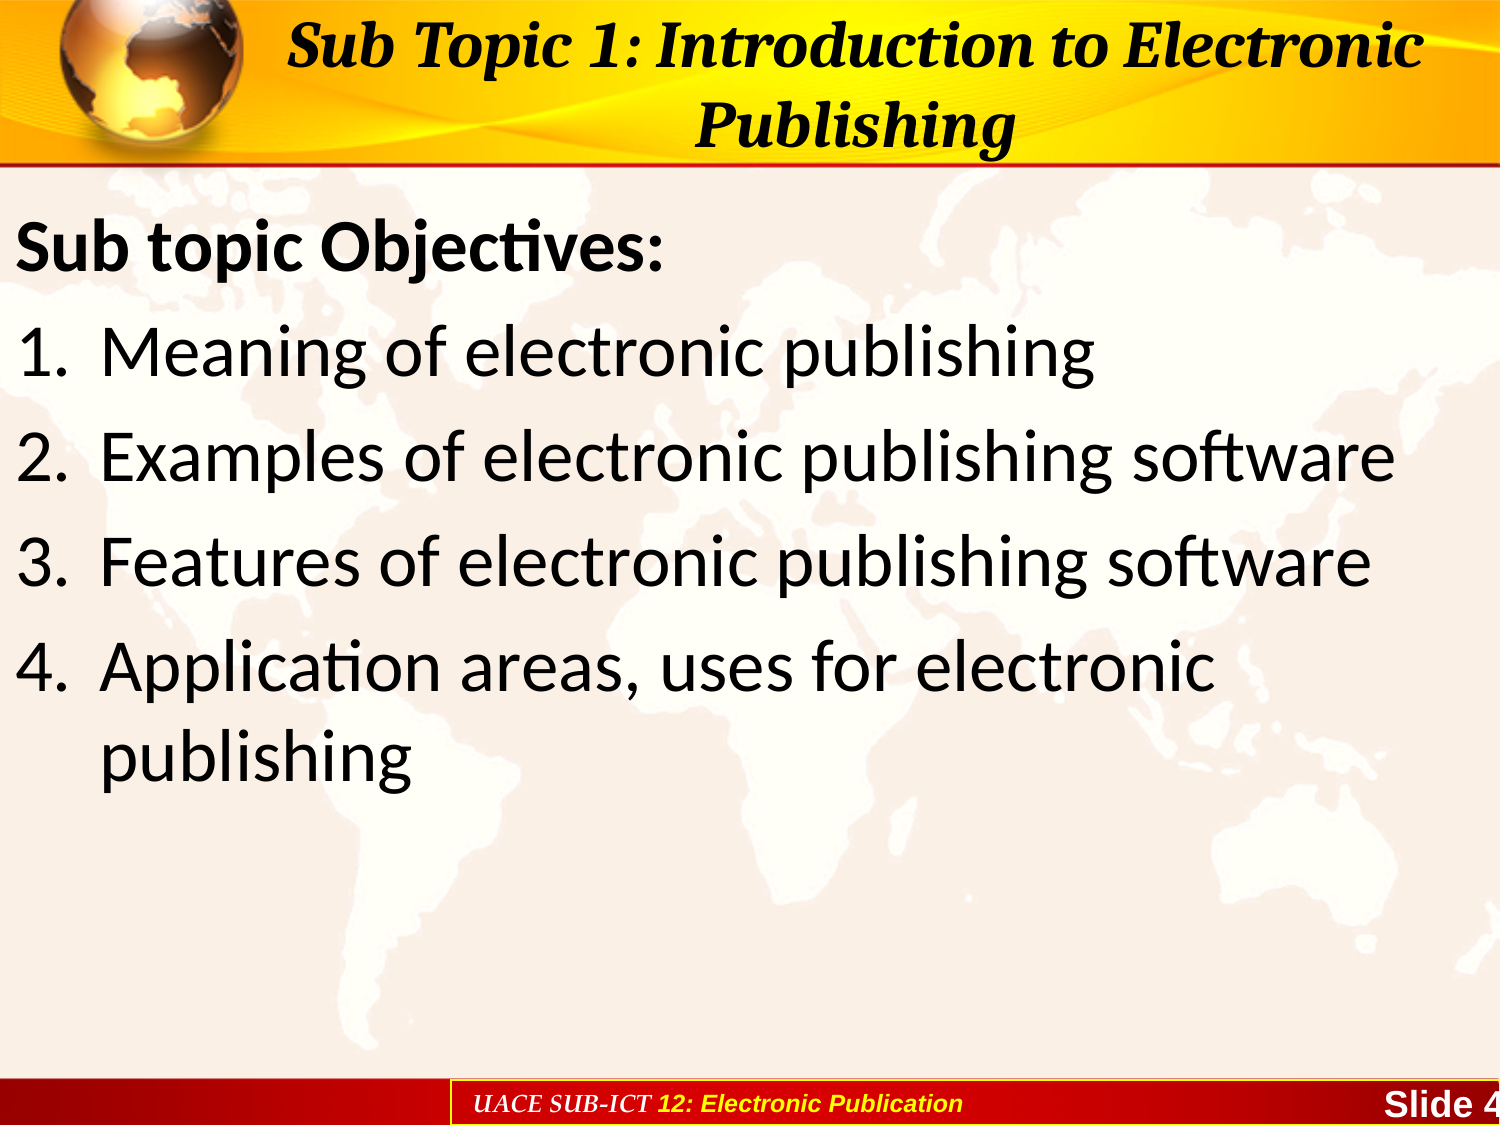

# Sub Topic 1: Introduction to Electronic Publishing
Sub topic Objectives:
Meaning of electronic publishing
Examples of electronic publishing software
Features of electronic publishing software
Application areas, uses for electronic publishing